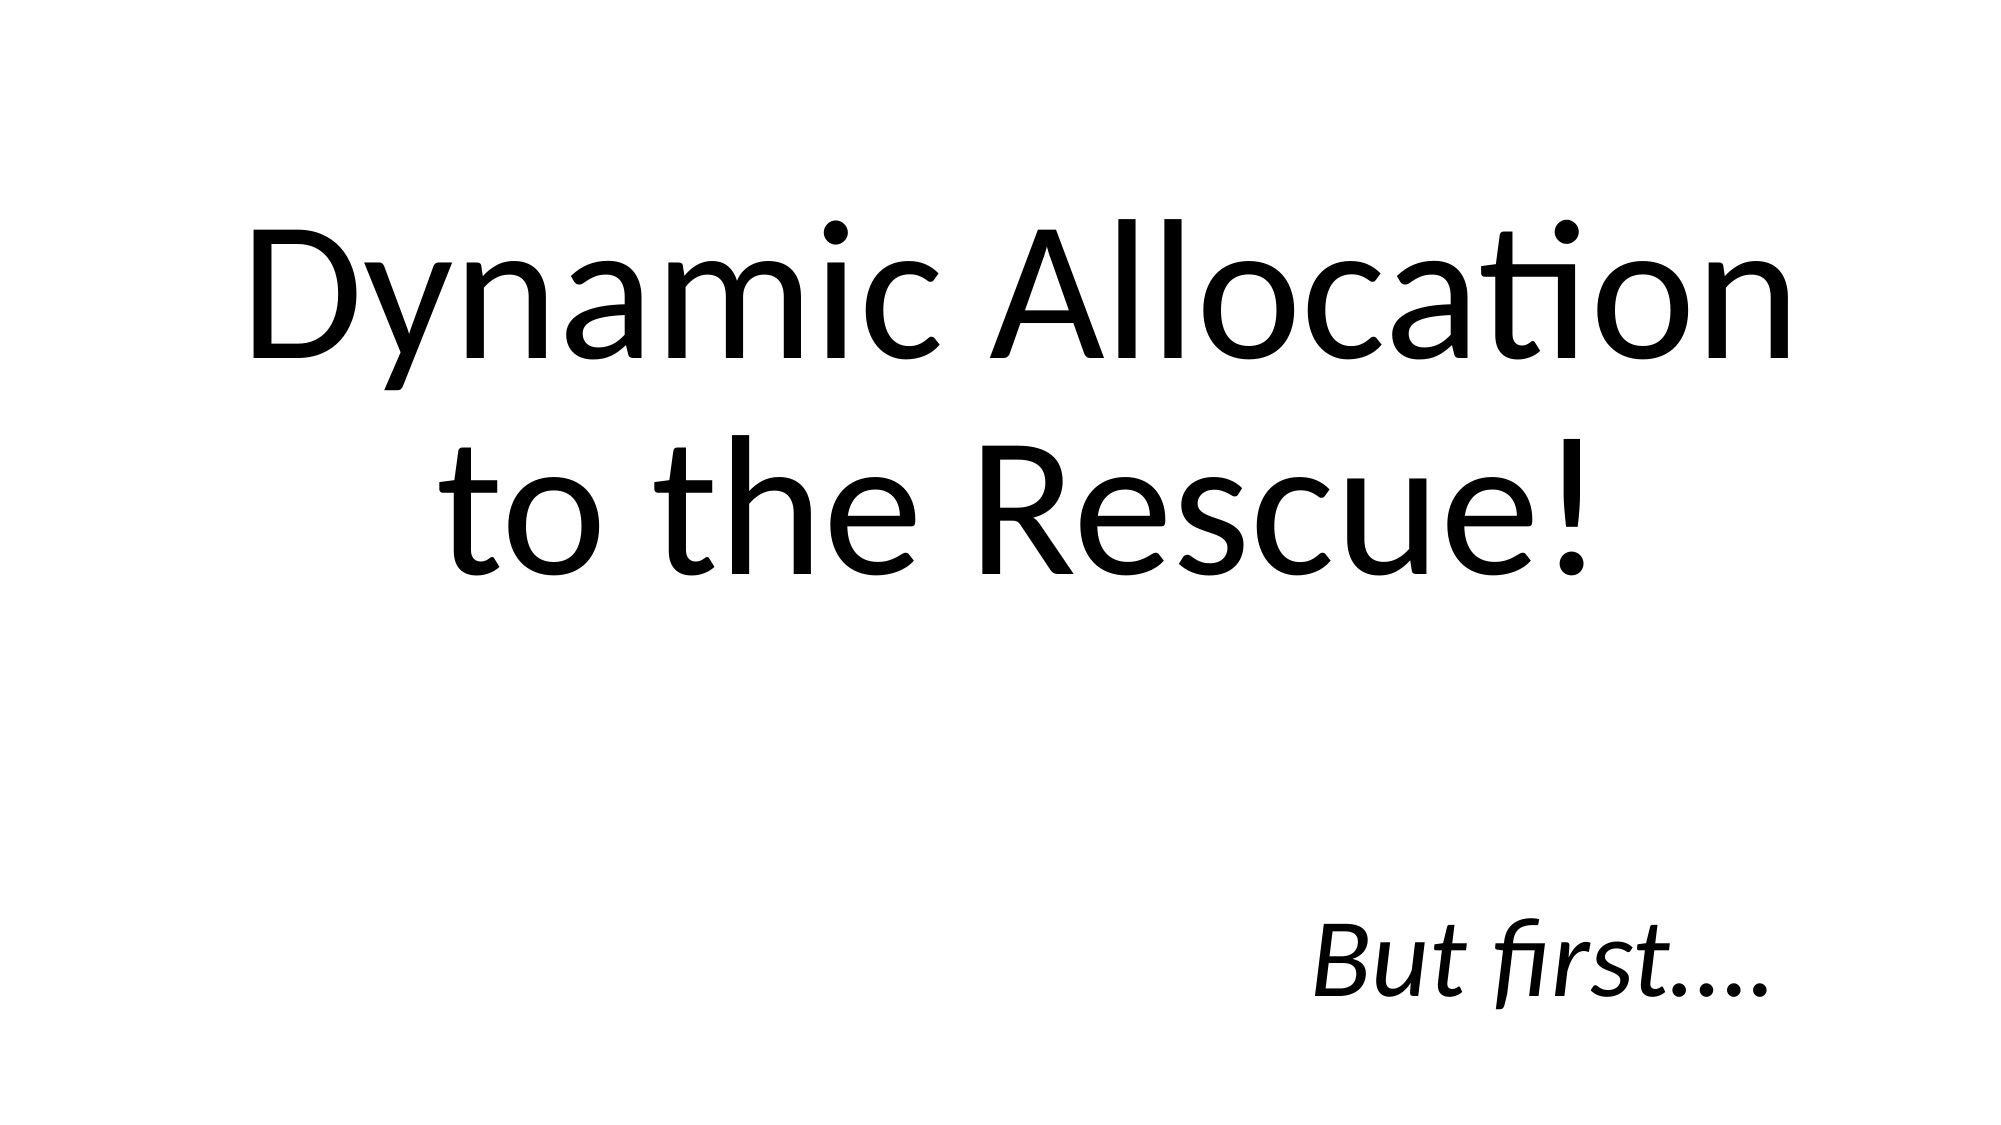

# Dynamic Allocation to the Rescue!
But first….